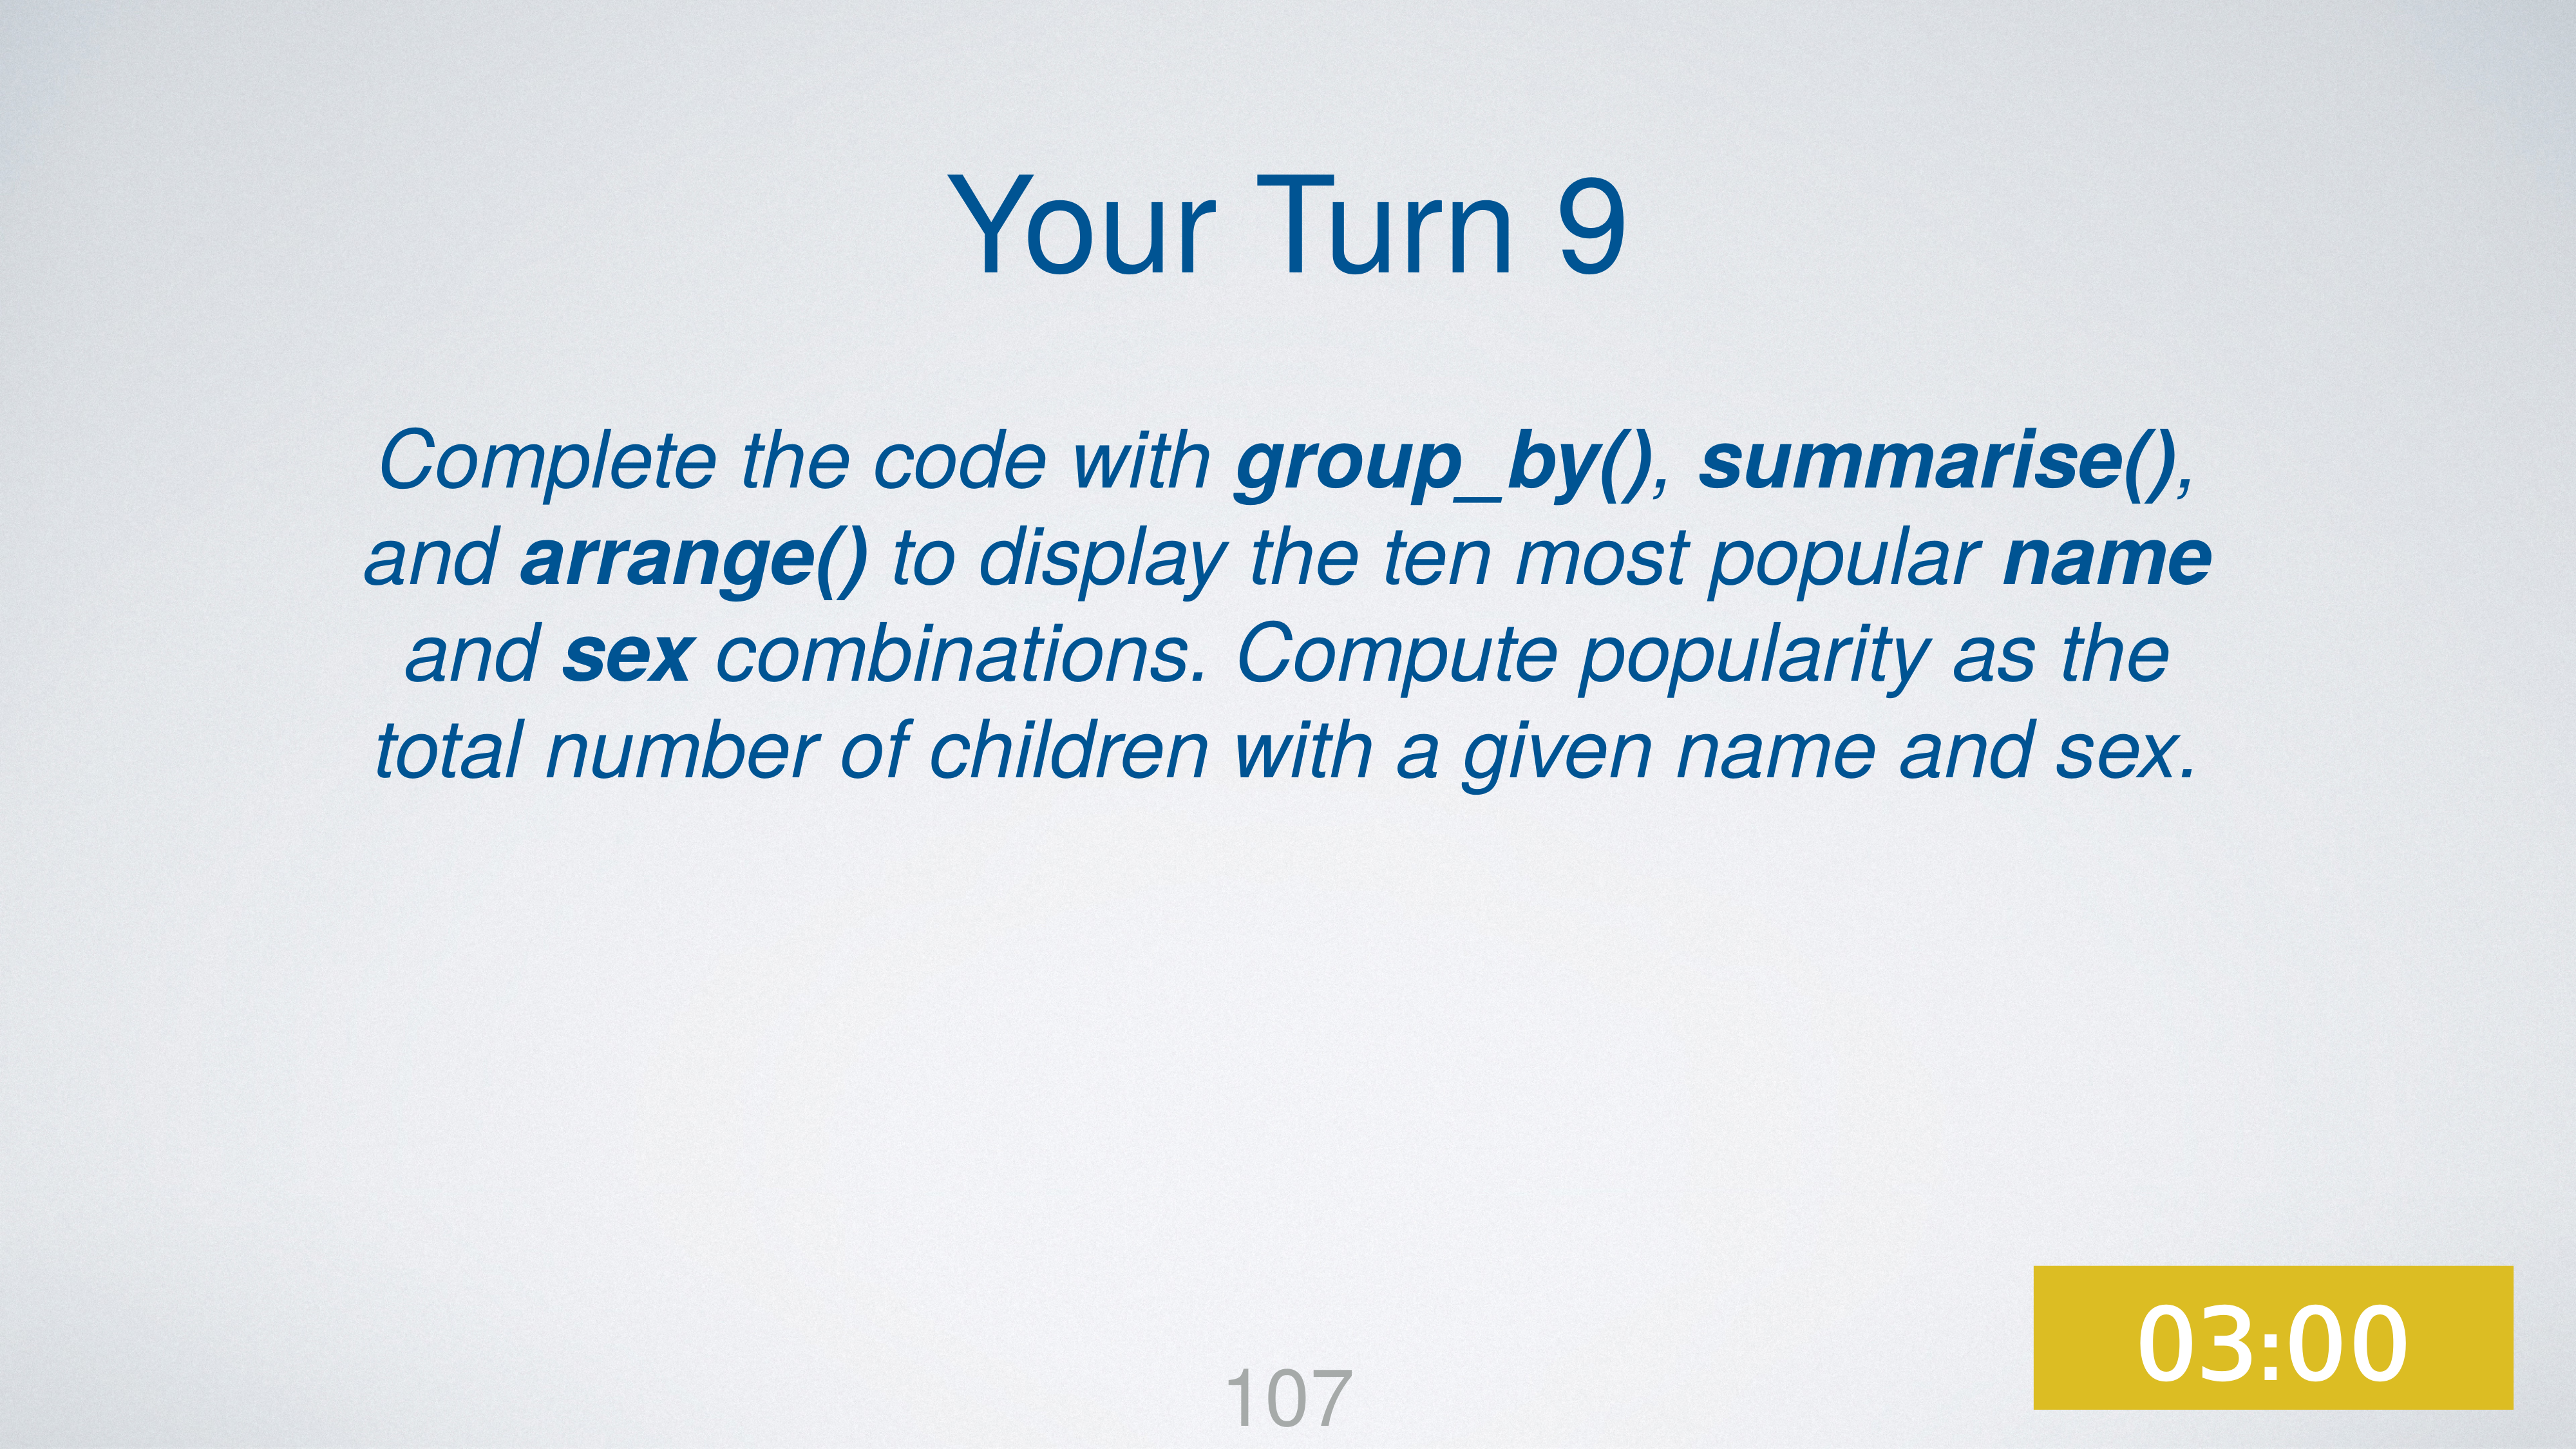

Your Turn 9
Complete the code with group_by(), summarise(), and arrange() to display the ten most popular name and sex combinations. Compute popularity as the total number of children with a given name and sex.
03:00
107